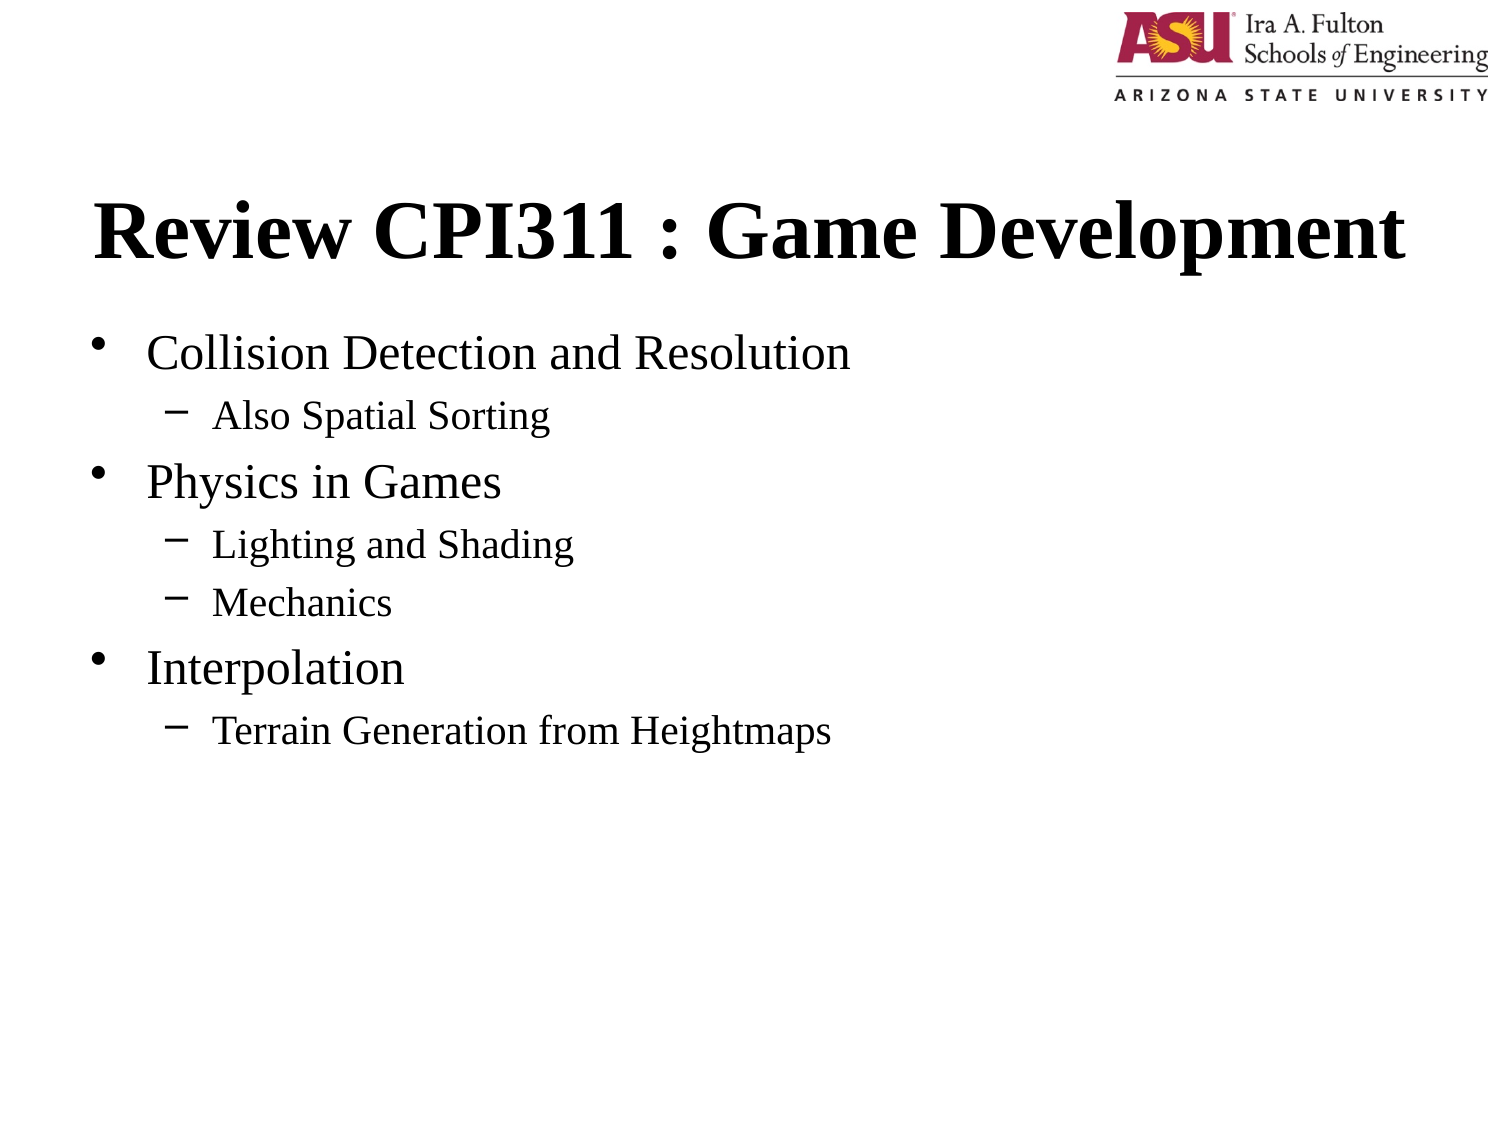

# Review CPI311 : Game Development
Collision Detection and Resolution
Also Spatial Sorting
Physics in Games
Lighting and Shading
Mechanics
Interpolation
Terrain Generation from Heightmaps
1/7/2019